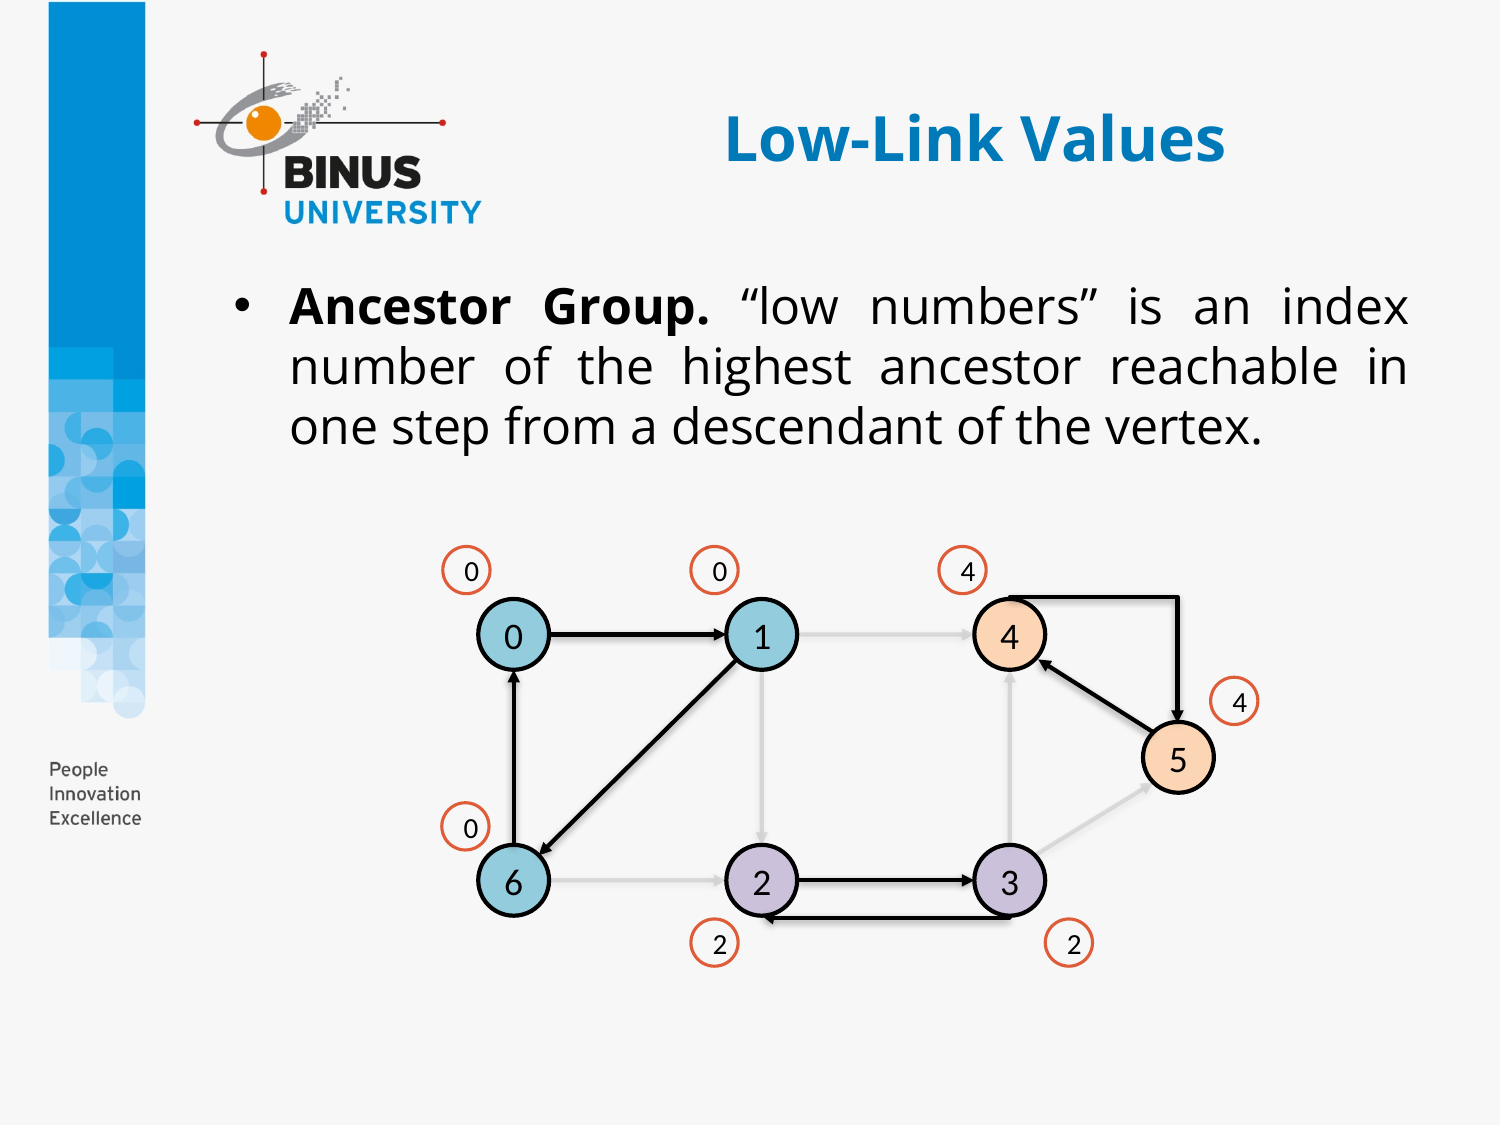

# Low-Link Values
Ancestor Group. “low numbers” is an index number of the highest ancestor reachable in one step from a descendant of the vertex.
0
0
4
0
1
4
4
5
0
6
2
3
2
2